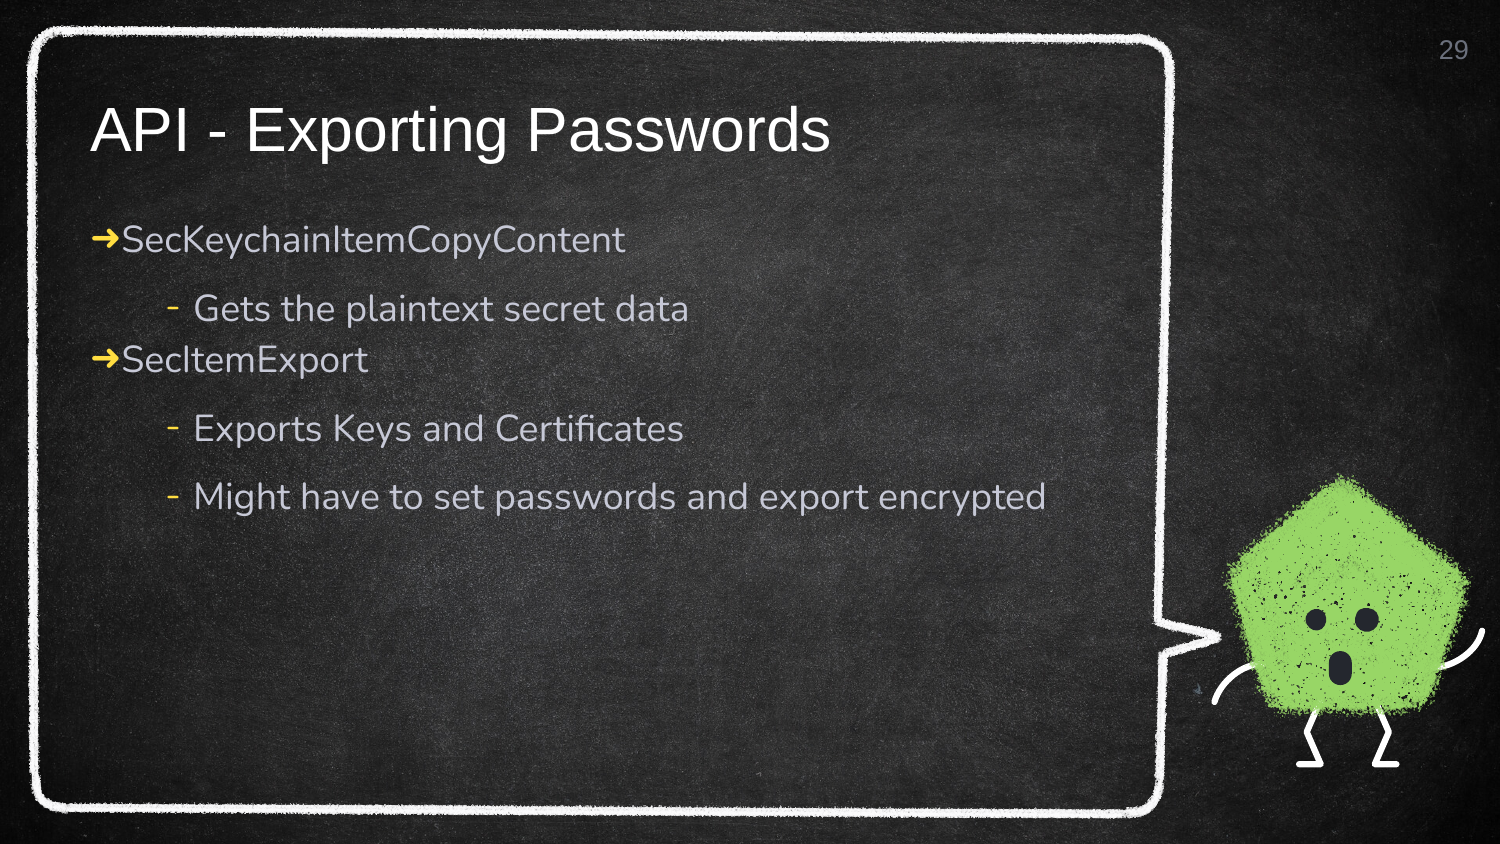

29
# API - Exporting Passwords
SecKeychainItemCopyContent
Gets the plaintext secret data
SecItemExport
Exports Keys and Certificates
Might have to set passwords and export encrypted